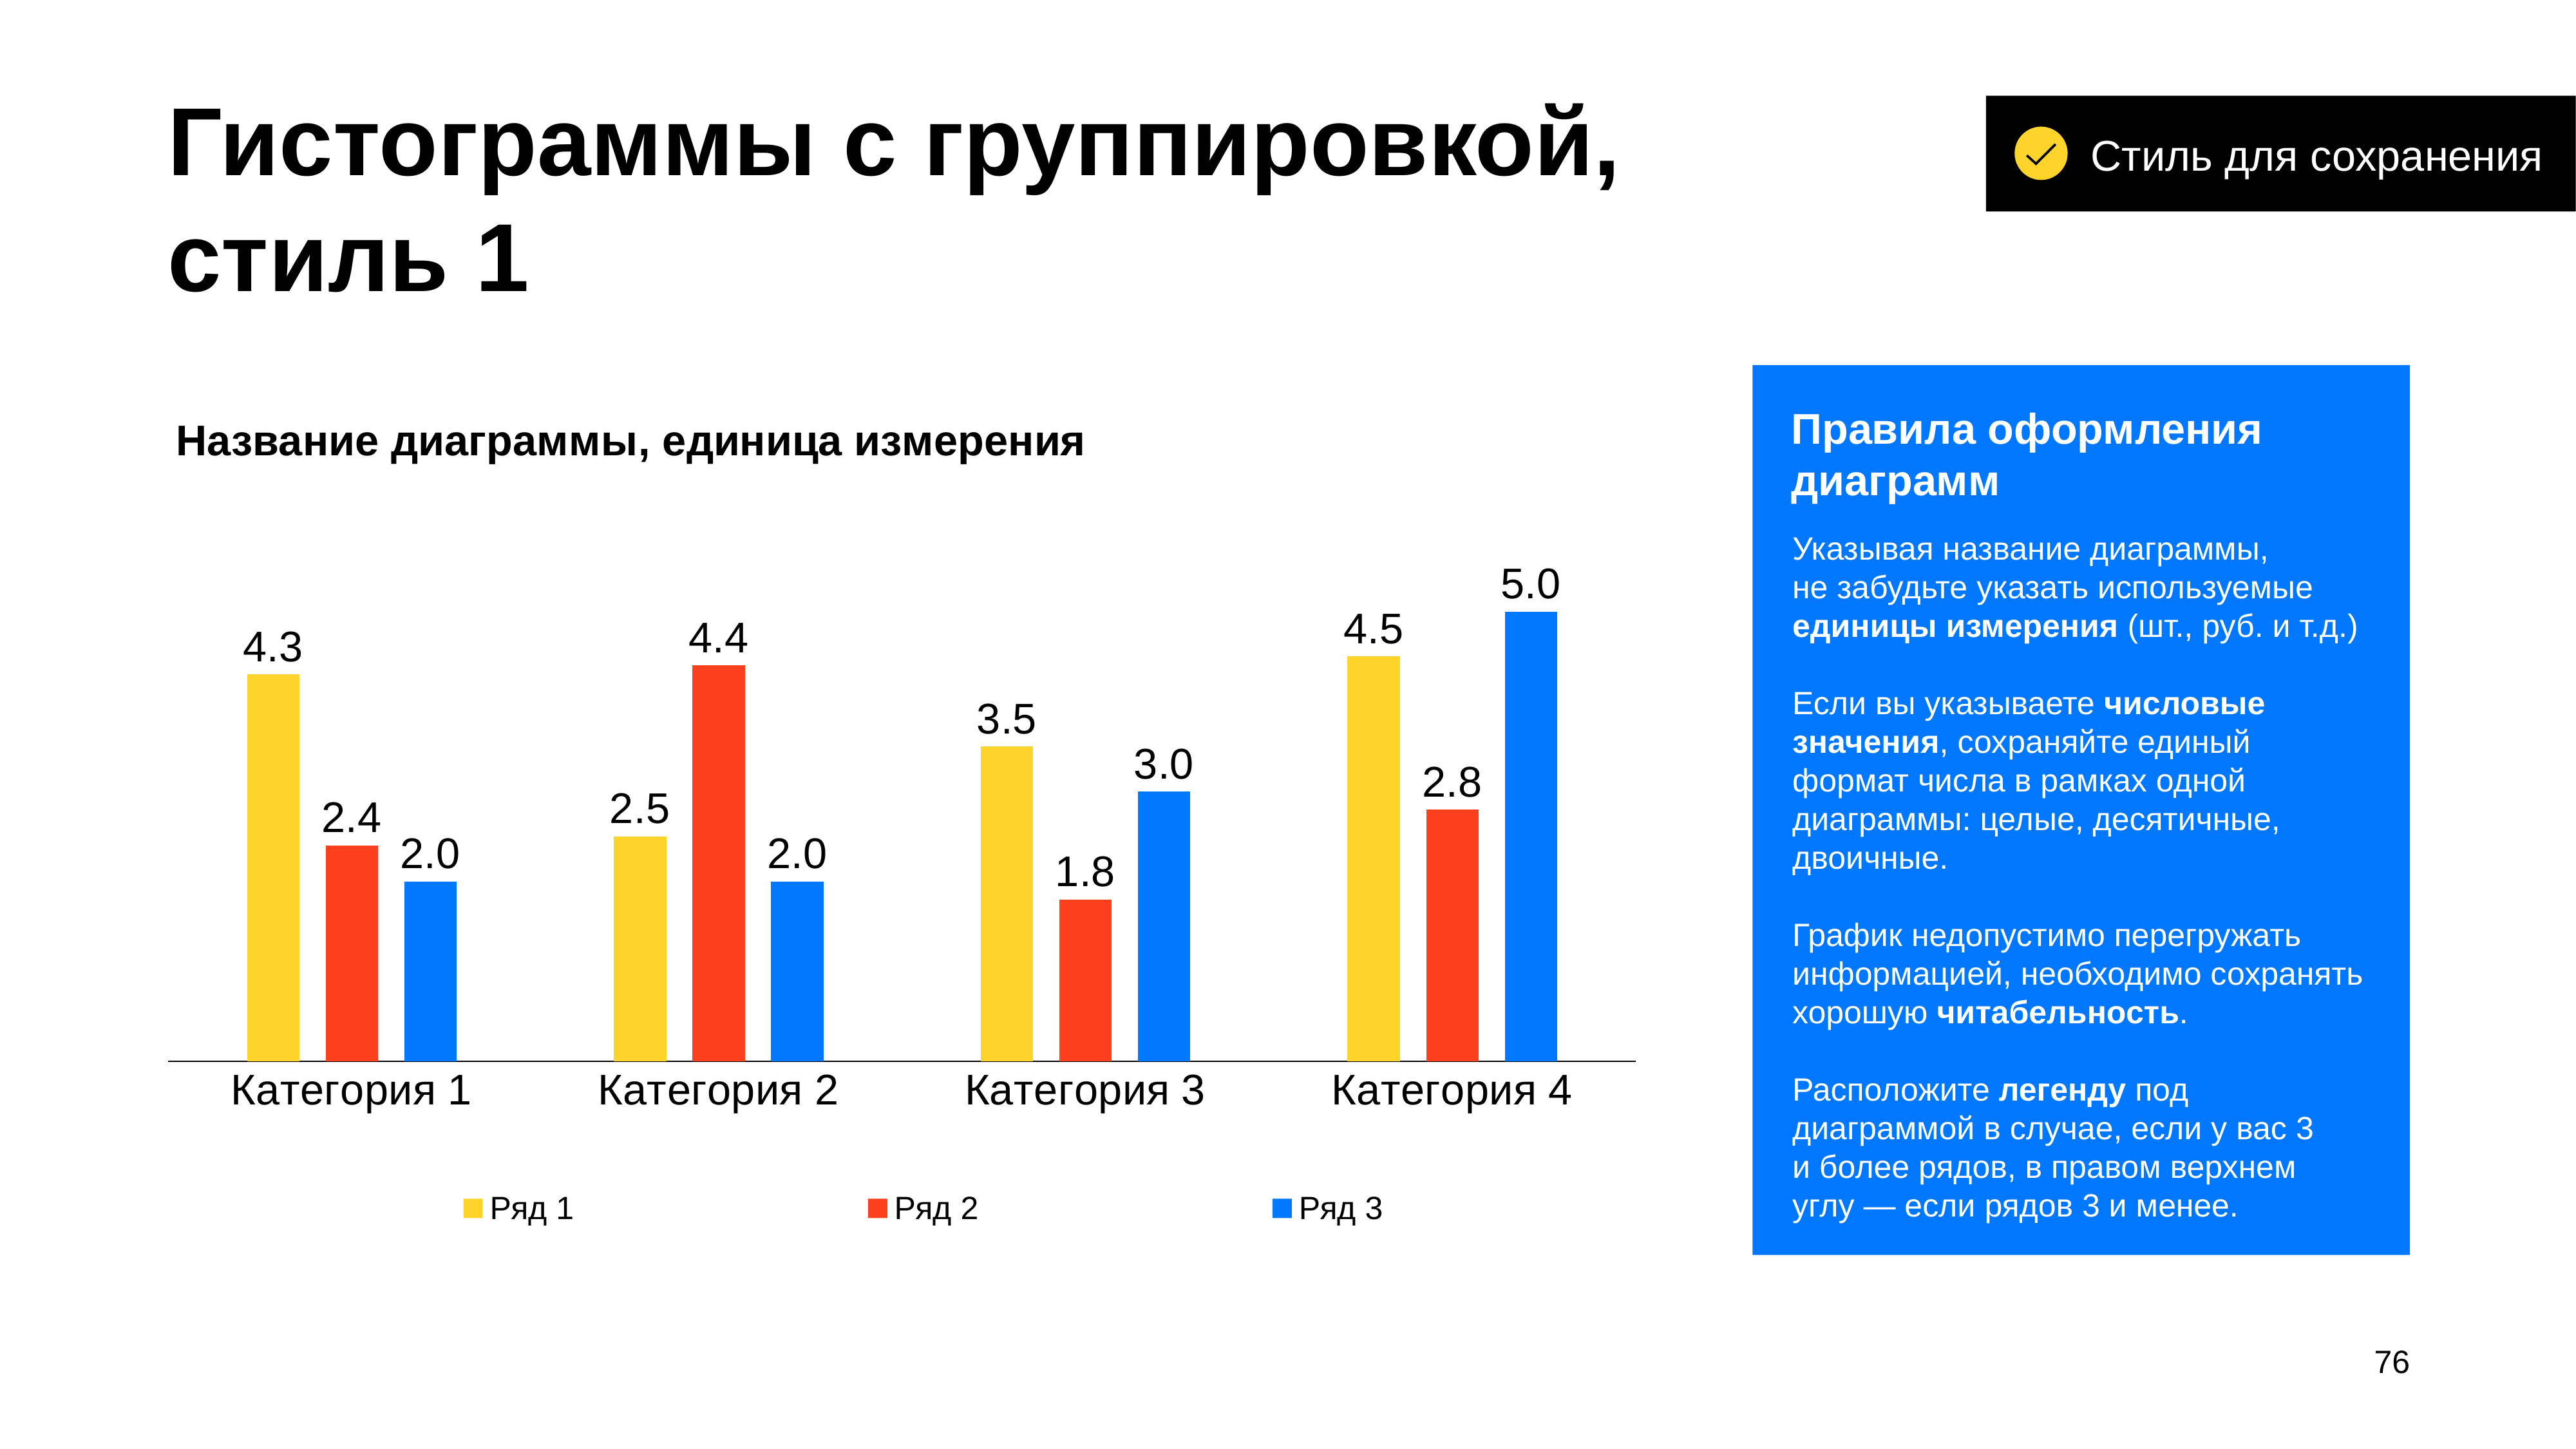

# Гистограммы с группировкой, стиль 1
        Стиль для сохранения

### Chart: Название диаграммы, единица измерения

| Category | Ряд 1 | Ряд 2 | Ряд 3 |
|---|---|---|---|
| Категория 1 | 4.3 | 2.4 | 2.0 |
| Категория 2 | 2.5 | 4.4 | 2.0 |
| Категория 3 | 3.5 | 1.8 | 3.0 |
| Категория 4 | 4.5 | 2.8 | 5.0 |
Правила оформления диаграмм
Указывая название диаграммы,
не забудьте указать используемые единицы измерения (шт., руб. и т.д.)
Если вы указываете числовые значения, сохраняйте единый формат числа в рамках одной диаграммы: целые, десятичные, двоичные.
График недопустимо перегружать информацией, необходимо сохранять хорошую читабельность.
Расположите легенду под диаграммой в случае, если у вас 3
и более рядов, в правом верхнем
углу — если рядов 3 и менее.

76